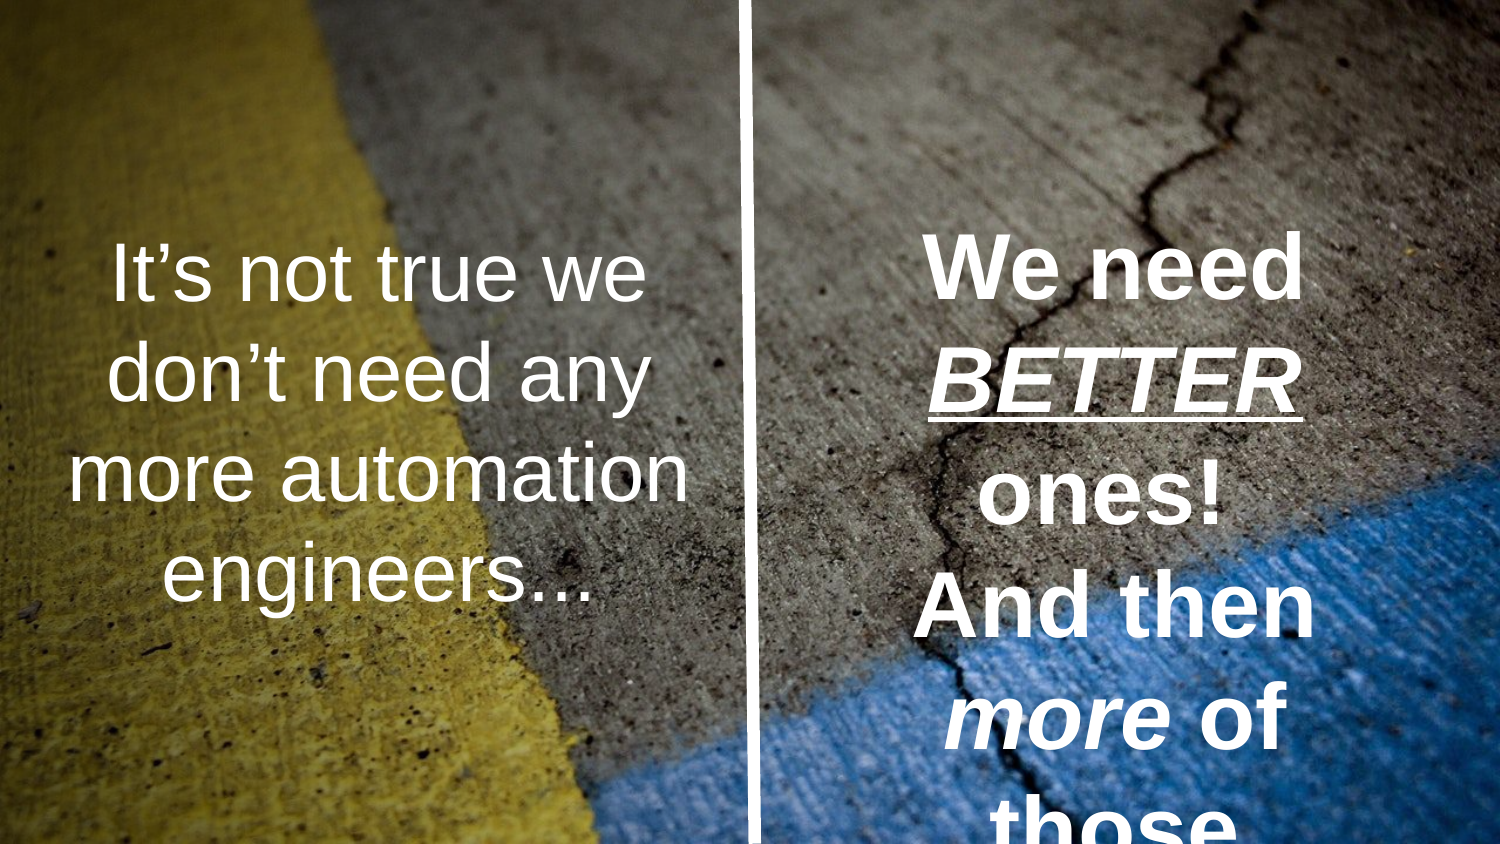

We need BETTER ones!
And then more of those

It’s not true we don’t need any more automation engineers...